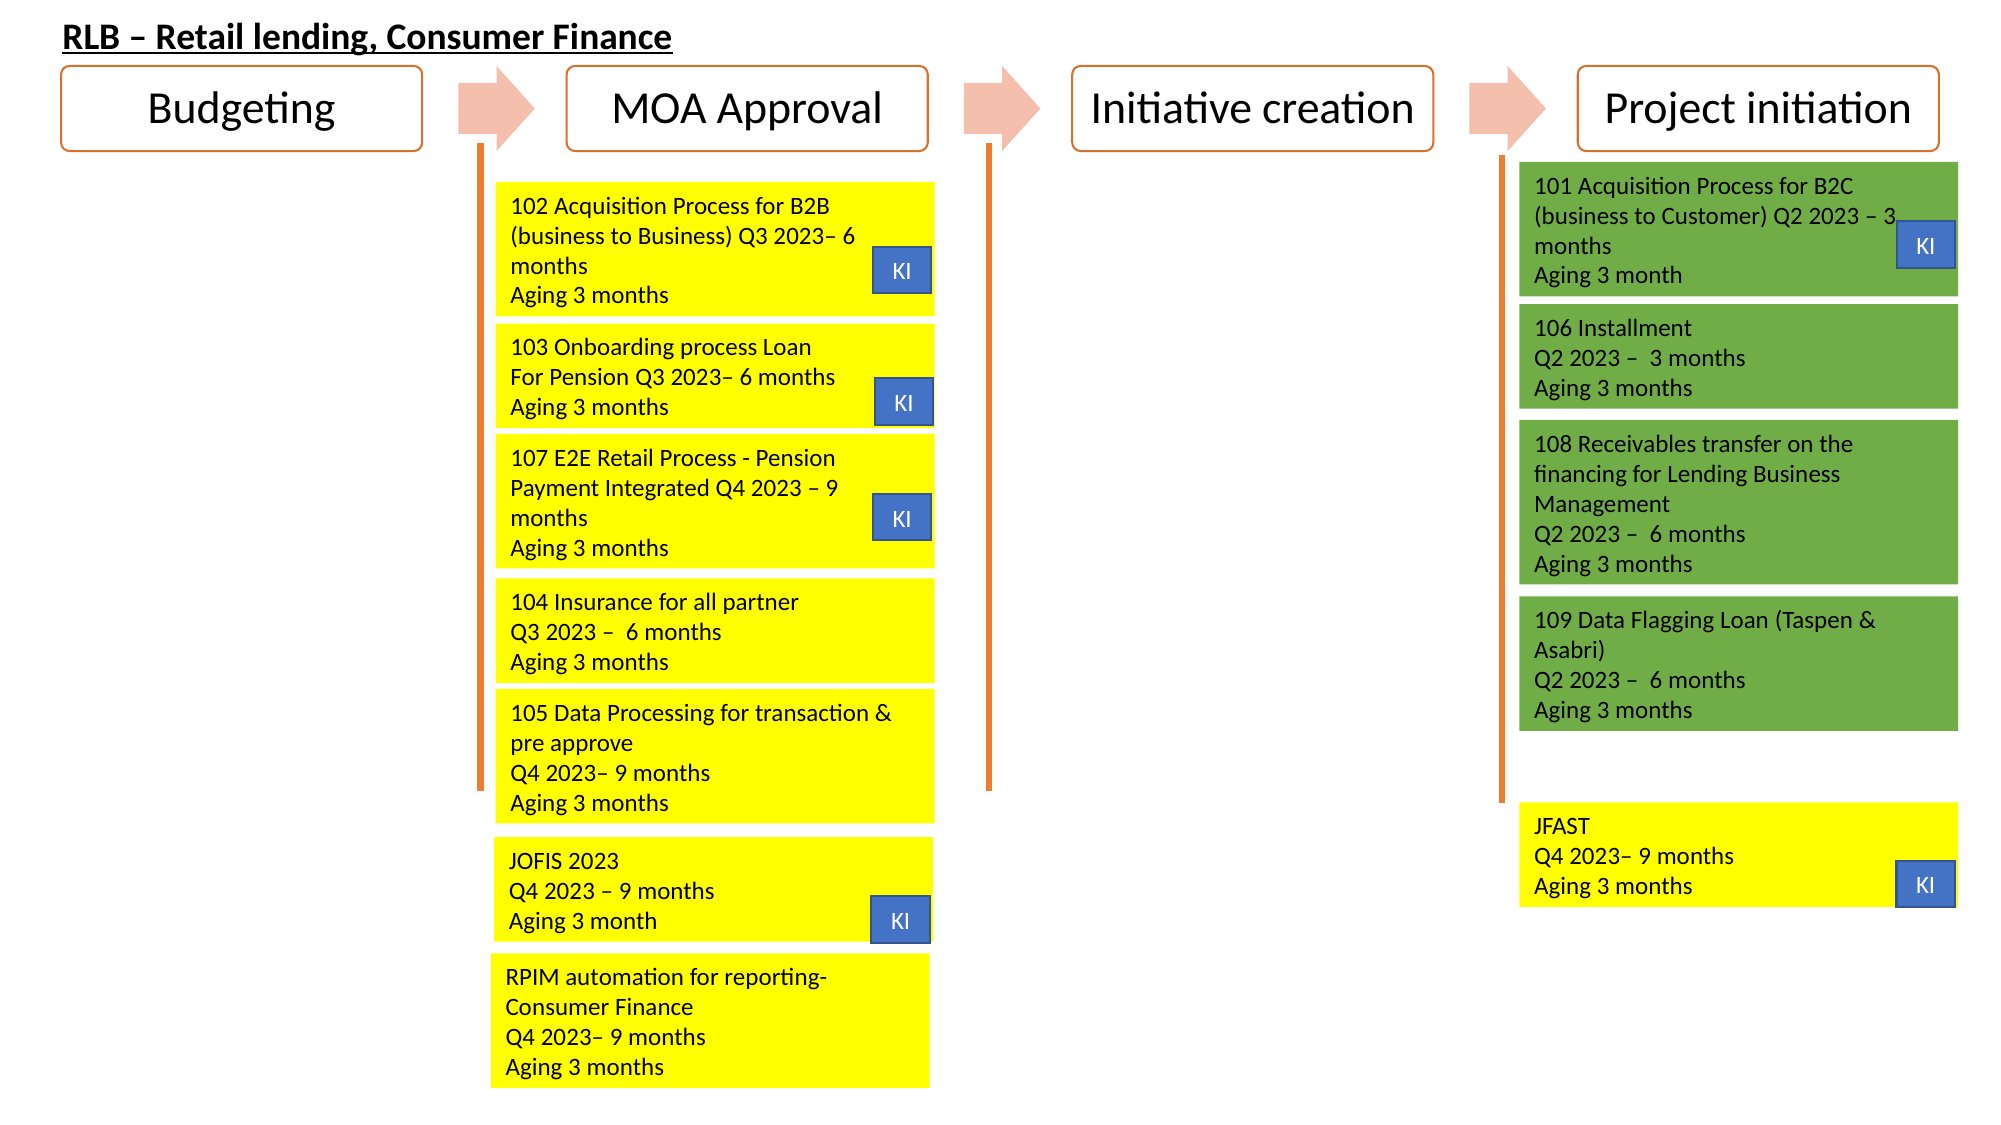

RLB – Retail lending, Consumer Finance
Budgeting

MOA Approval

Initiative creation

Project initiation

101 Acquisition Process for B2C (business to Customer) Q2 2023 – 3 months
Aging 3 month
KI
102 Acquisition Process for B2B (business to Business) Q3 2023– 6 months
Aging 3 months
KI
106 Installment
Q2 2023 –  3 months
Aging 3 months
103 Onboarding process Loan
For Pension Q3 2023– 6 months
Aging 3 months
KI
108 Receivables transfer on the financing for Lending Business Management
Q2 2023 –  6 months
Aging 3 months
107 E2E Retail Process - Pension Payment Integrated Q4 2023 – 9 months
Aging 3 months
KI
104 Insurance for all partner
Q3 2023 –  6 months
Aging 3 months
109 Data Flagging Loan (Taspen & Asabri)
Q2 2023 –  6 months
Aging 3 months
105 Data Processing for transaction & pre approve
Q4 2023– 9 months
Aging 3 months
JFAST
Q4 2023– 9 months
Aging 3 months
KI
JOFIS 2023
Q4 2023 – 9 months
Aging 3 month
KI
RPIM automation for reporting-Consumer Finance
Q4 2023– 9 months
Aging 3 months